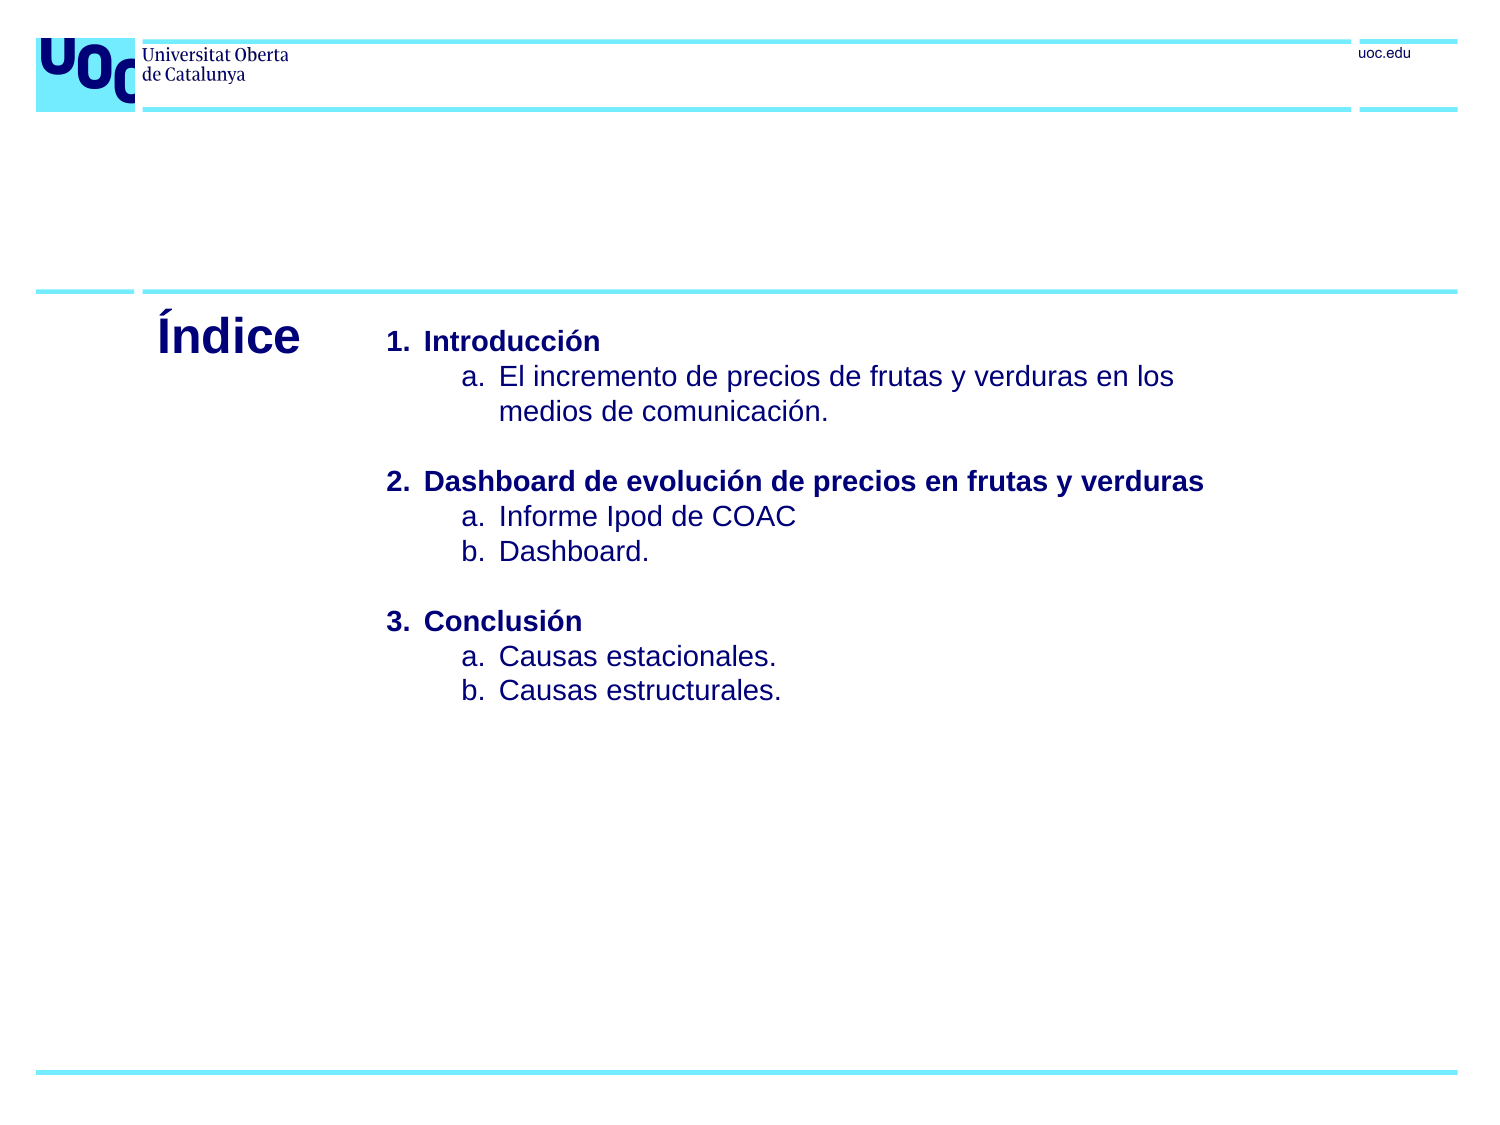

Índice
Introducción
El incremento de precios de frutas y verduras en los medios de comunicación.
Dashboard de evolución de precios en frutas y verduras
Informe Ipod de COAC
Dashboard.
Conclusión
Causas estacionales.
Causas estructurales.